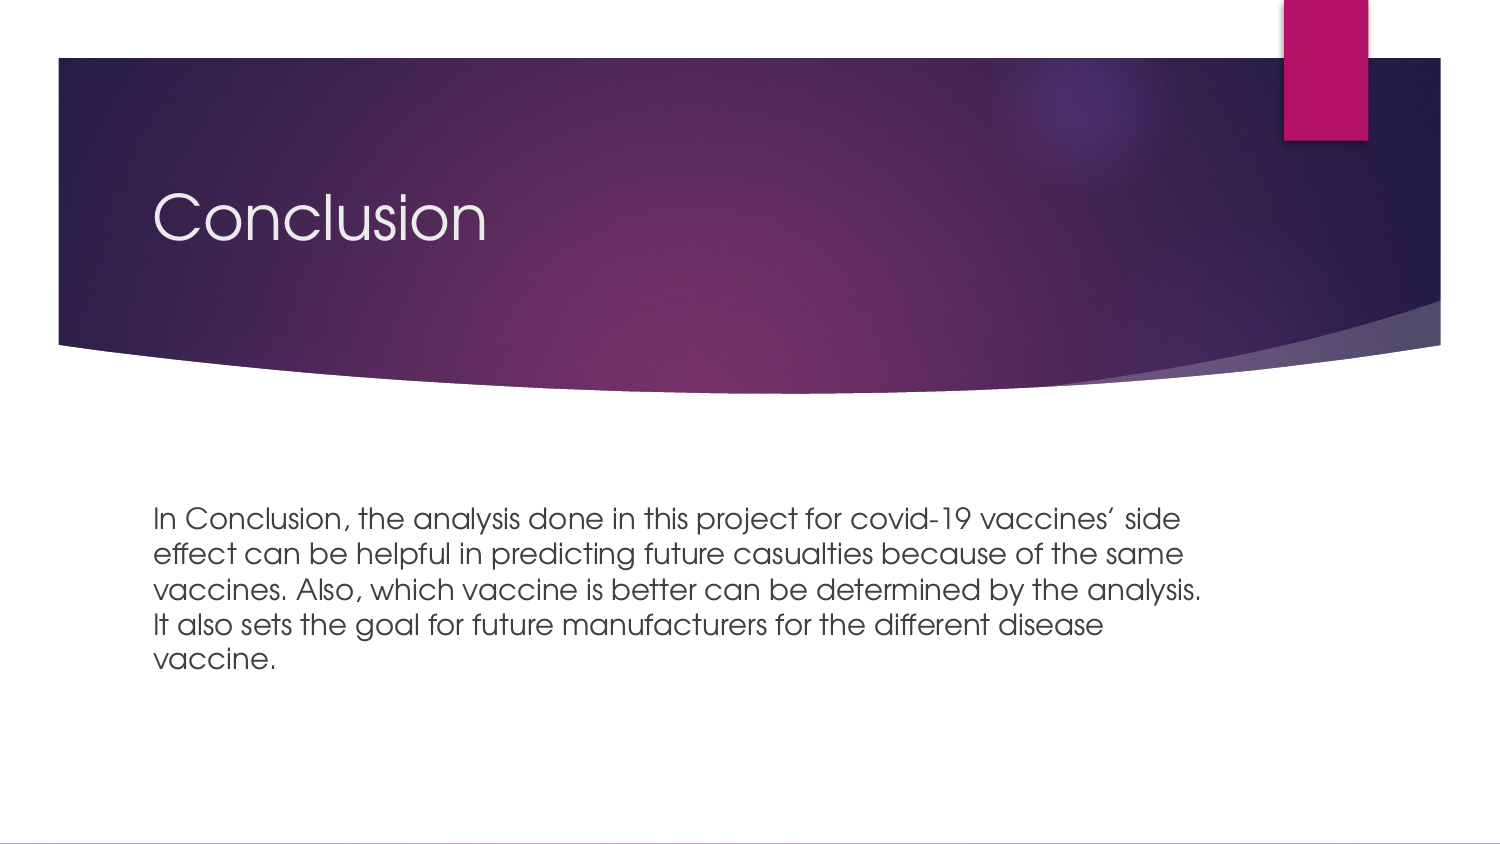

# Conclusion
In Conclusion, the analysis done in this project for covid-19 vaccines’ side effect can be helpful in predicting future casualties because of the same vaccines. Also, which vaccine is better can be determined by the analysis. It also sets the goal for future manufacturers for the different disease vaccine.